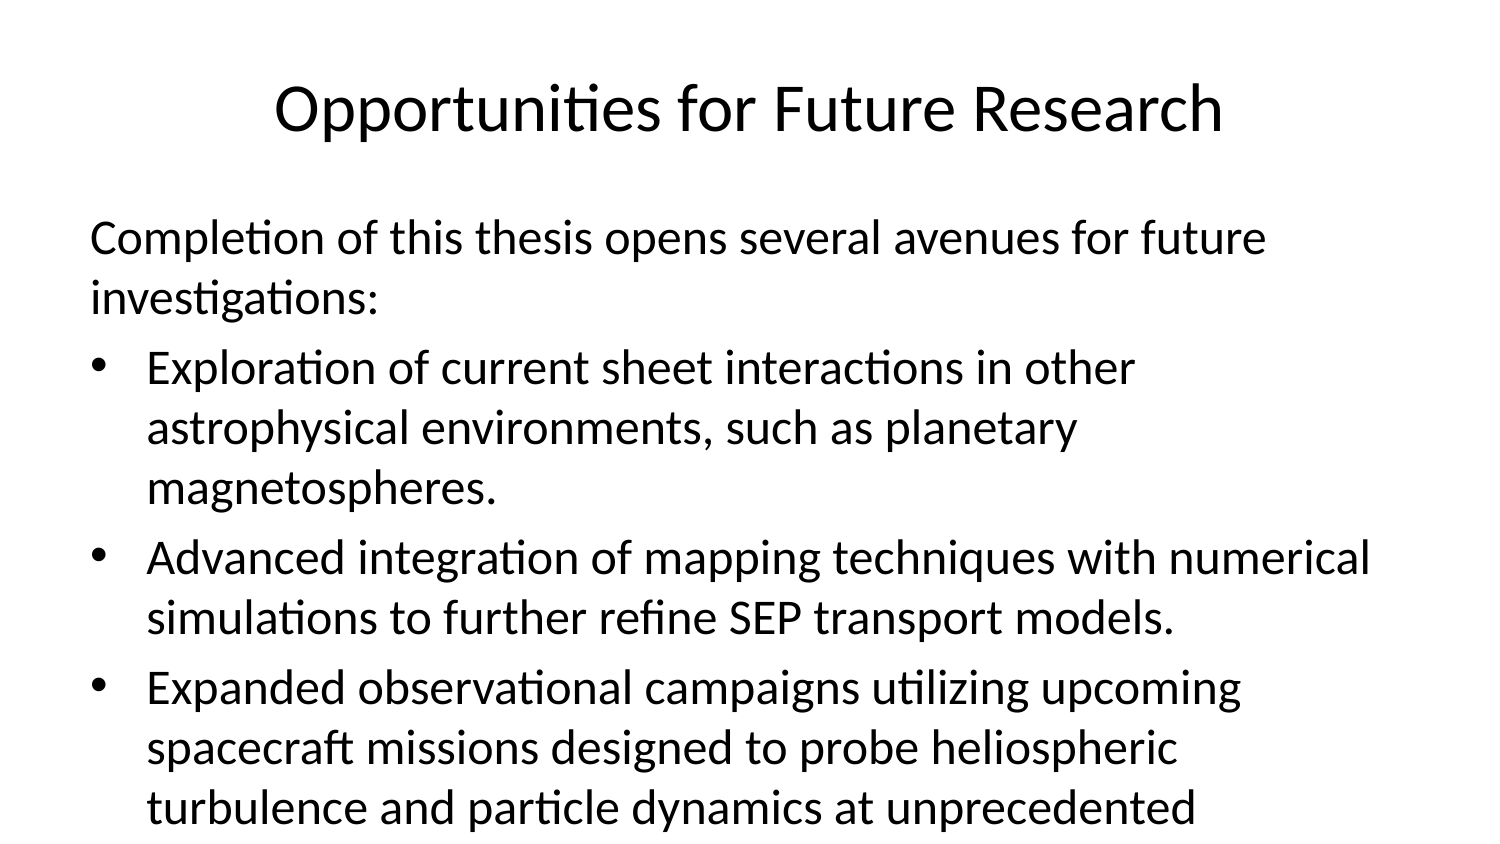

# Opportunities for Future Research
Completion of this thesis opens several avenues for future investigations:
Exploration of current sheet interactions in other astrophysical environments, such as planetary magnetospheres.
Advanced integration of mapping techniques with numerical simulations to further refine SEP transport models.
Expanded observational campaigns utilizing upcoming spacecraft missions designed to probe heliospheric turbulence and particle dynamics at unprecedented resolution.